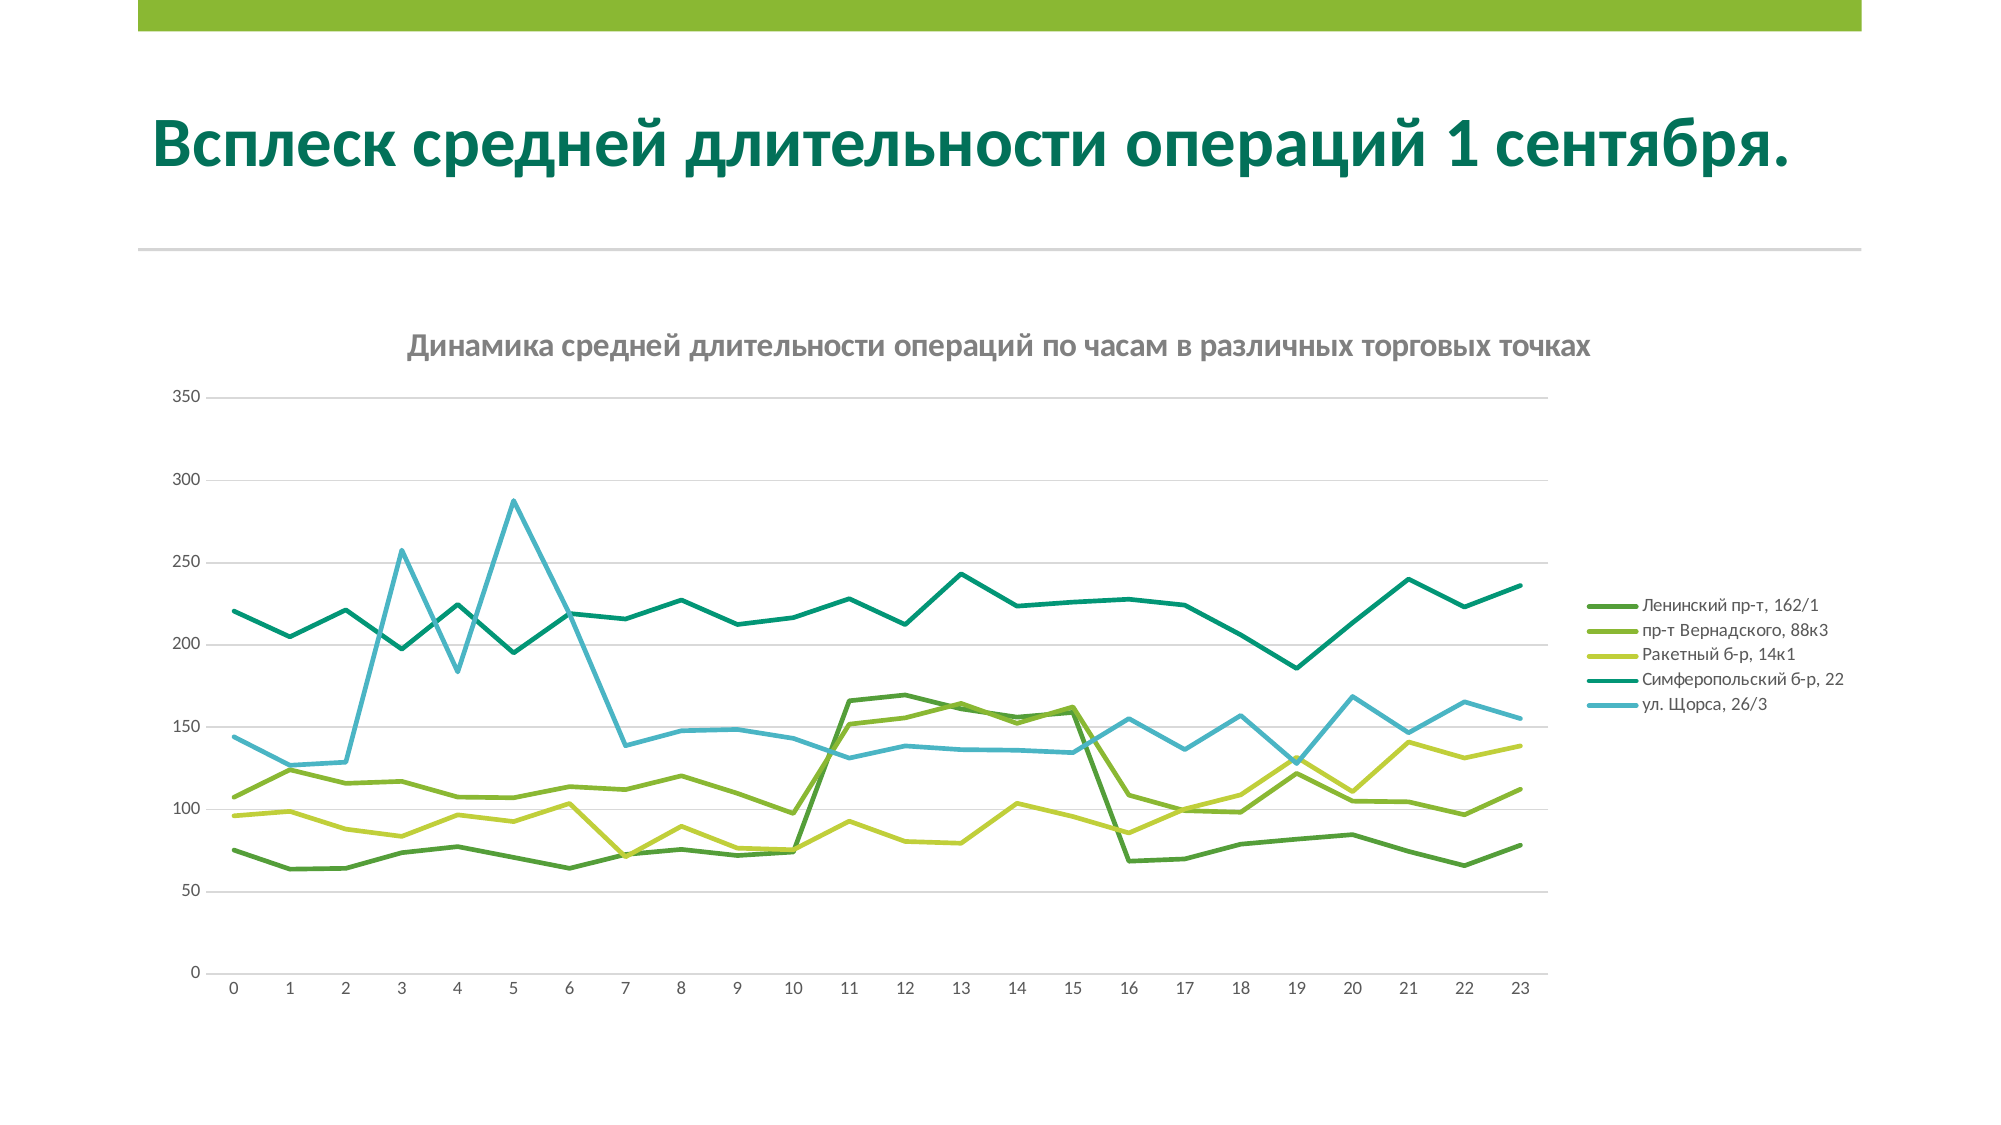

# Всплеск средней длительности операций 1 сентября.

### Chart: Динамика средней длительности операций по часам в различных торговых точках

| Category | Ленинский пр-т, 162/1 | пр-т Вернадского, 88к3 | Ракетный б-р, 14к1 | Симферопольский б-р, 22 | ул. Щорса, 26/3 |
|---|---|---|---|---|---|
| 0 | 75.39569381350542 | 107.49582496272134 | 96.19176346685128 | 220.62057200819254 | 144.2157665317479 |
| 1 | 63.803369537015094 | 124.21704964204268 | 98.92369977204834 | 204.9641039076128 | 126.9039683783194 |
| 2 | 64.30253832012806 | 115.94877371956643 | 88.12718990957364 | 221.36091590106773 | 128.8059248472564 |
| 3 | 73.82546587863804 | 117.15483950078487 | 83.71817334792672 | 197.45958196165572 | 257.6709888220648 |
| 4 | 77.49548127620734 | 107.61570963252969 | 96.79696675636532 | 224.71267680735573 | 183.6304459878168 |
| 5 | 70.93505214408809 | 107.16517550356097 | 92.7361950634376 | 195.20977961186034 | 287.7639266633196 |
| 6 | 64.32266108400654 | 113.95561235612664 | 103.7297684853053 | 219.1385674560946 | 218.7712519130898 |
| 7 | 72.74477236389525 | 112.12564257333393 | 71.29376348362051 | 215.82051226403564 | 138.80676475058937 |
| 8 | 75.83621298321165 | 120.5230783858061 | 89.87435100467077 | 227.35399767689938 | 147.88707348983735 |
| 9 | 72.09385264212406 | 109.85963646697797 | 76.59384529841573 | 212.4793492324118 | 148.67805009707808 |
| 10 | 74.24659238136171 | 97.62962125812851 | 75.57564589478716 | 216.63862868603744 | 143.25941399005907 |
| 11 | 166.0814692533867 | 151.87495674239472 | 92.98121257452294 | 228.1377139716642 | 131.28065239516613 |
| 12 | 169.63459274265915 | 155.7312388562739 | 80.63007917487994 | 212.3895594172857 | 138.66500442428514 |
| 13 | 161.1986241659758 | 164.51194040791327 | 79.55215042867862 | 243.2888525677845 | 136.430150891674 |
| 14 | 156.1355107259827 | 152.39455179096416 | 103.82501608226448 | 223.62056859260932 | 136.0458458699484 |
| 15 | 159.0699304564094 | 162.37560112494975 | 95.76465570022383 | 226.06843373909288 | 134.5910629822298 |
| 16 | 68.65451356346628 | 108.80381082103628 | 85.78711566295615 | 227.8268987633055 | 155.28822427382693 |
| 17 | 69.99640011655114 | 99.36186001551422 | 100.35393512942112 | 224.22886722820945 | 136.43725179426838 |
| 18 | 78.99029390134204 | 98.40567097032013 | 108.9830854333584 | 206.21106439809265 | 157.17893237914805 |
| 19 | 82.032843651885 | 122.04666592726043 | 131.7967217038225 | 185.70843723602593 | 127.99031683654688 |
| 20 | 84.79959966467791 | 105.12338564035713 | 110.87569734809222 | 213.5448387433665 | 168.69327854972494 |
| 21 | 74.60575217130379 | 104.6946665501668 | 141.06709118817977 | 240.09581529335784 | 146.66882445177944 |
| 22 | 65.93504911160456 | 96.84822242008522 | 131.30673950198232 | 223.10670610517263 | 165.48762260254745 |
| 23 | 78.35337295443478 | 112.39395128696093 | 138.6807914526234 | 236.15579103352502 | 155.28277886280028 |